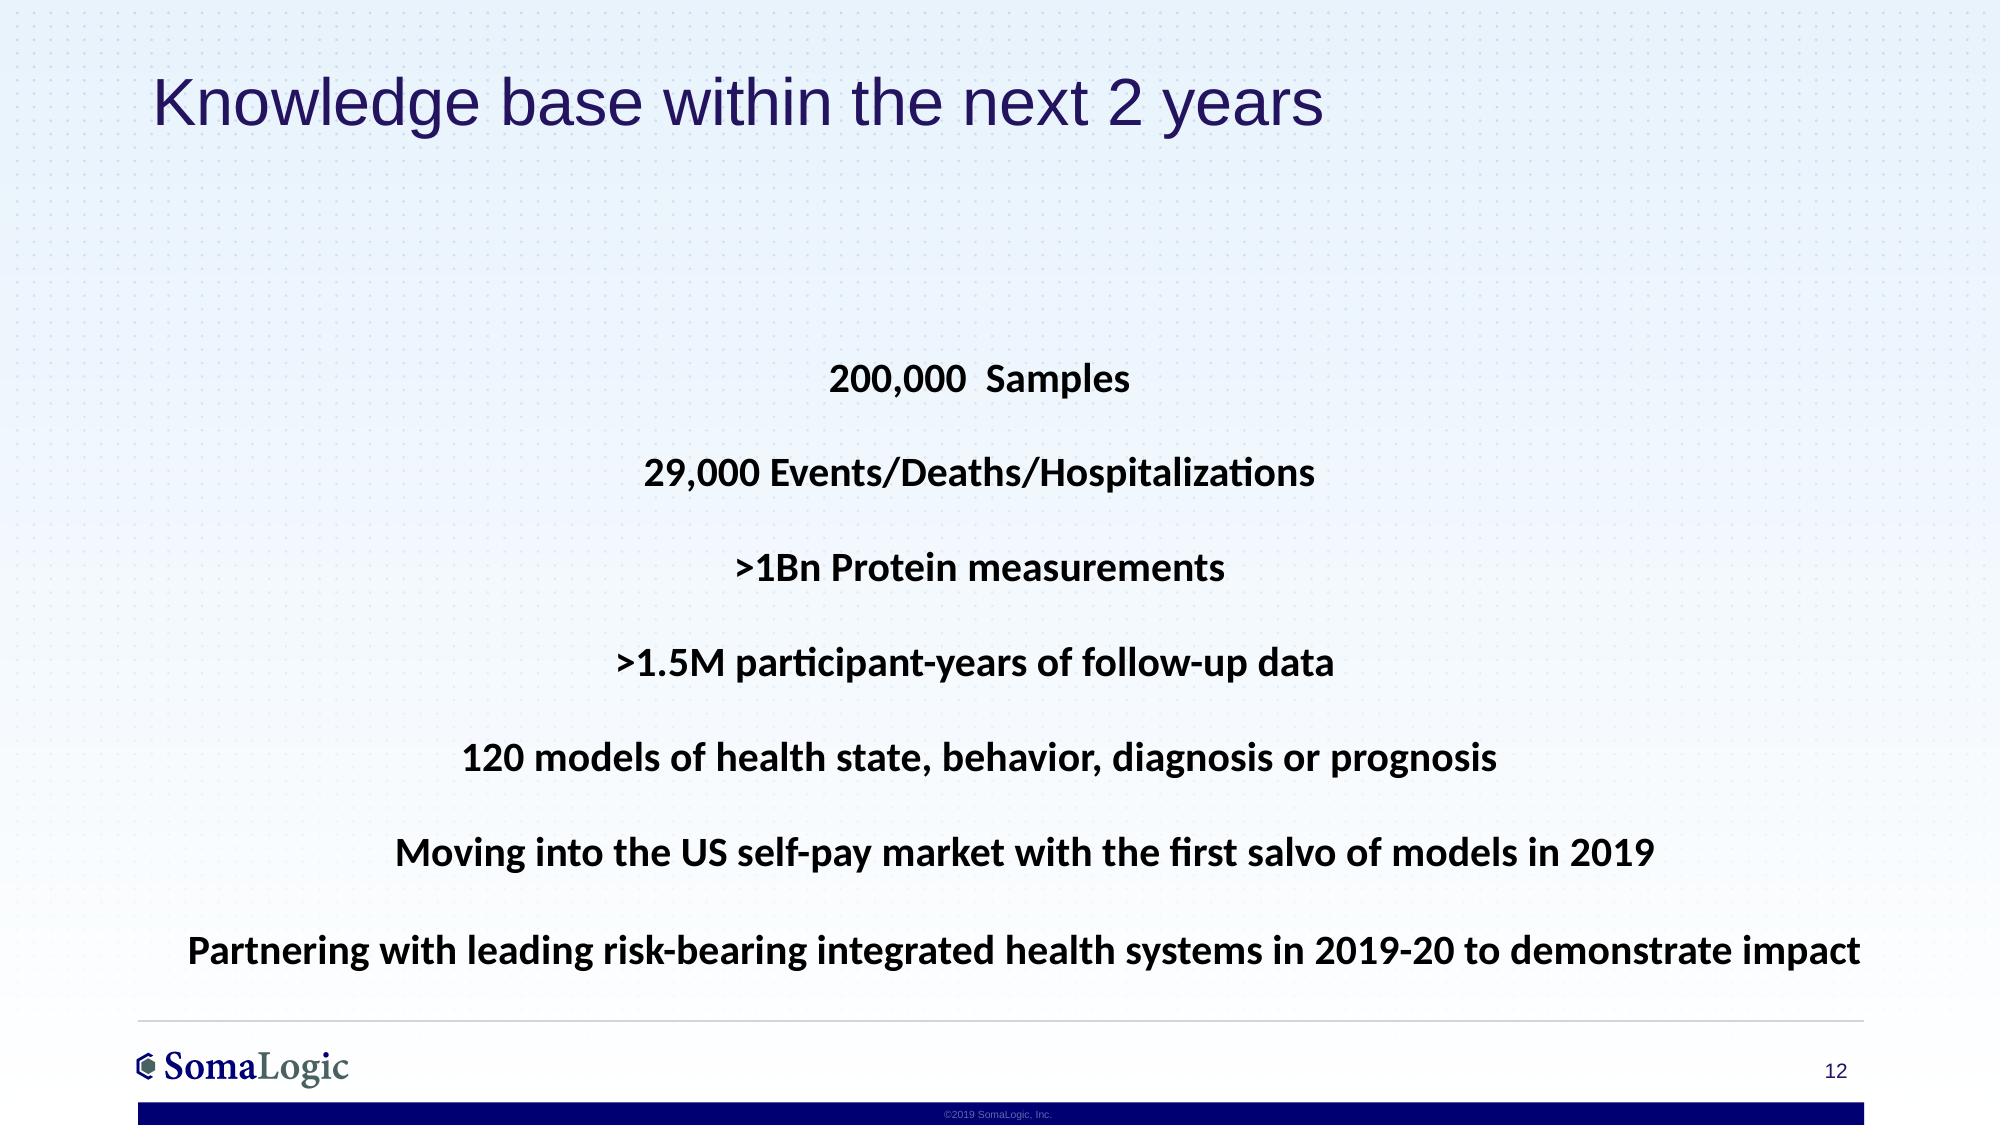

# Knowledge base within the next 2 years
200,000  Samples
29,000 Events/Deaths/Hospitalizations
>1Bn Protein measurements
>1.5M participant-years of follow-up data
120 models of health state, behavior, diagnosis or prognosis
Moving into the US self-pay market with the first salvo of models in 2019
Partnering with leading risk-bearing integrated health systems in 2019-20 to demonstrate impact
12